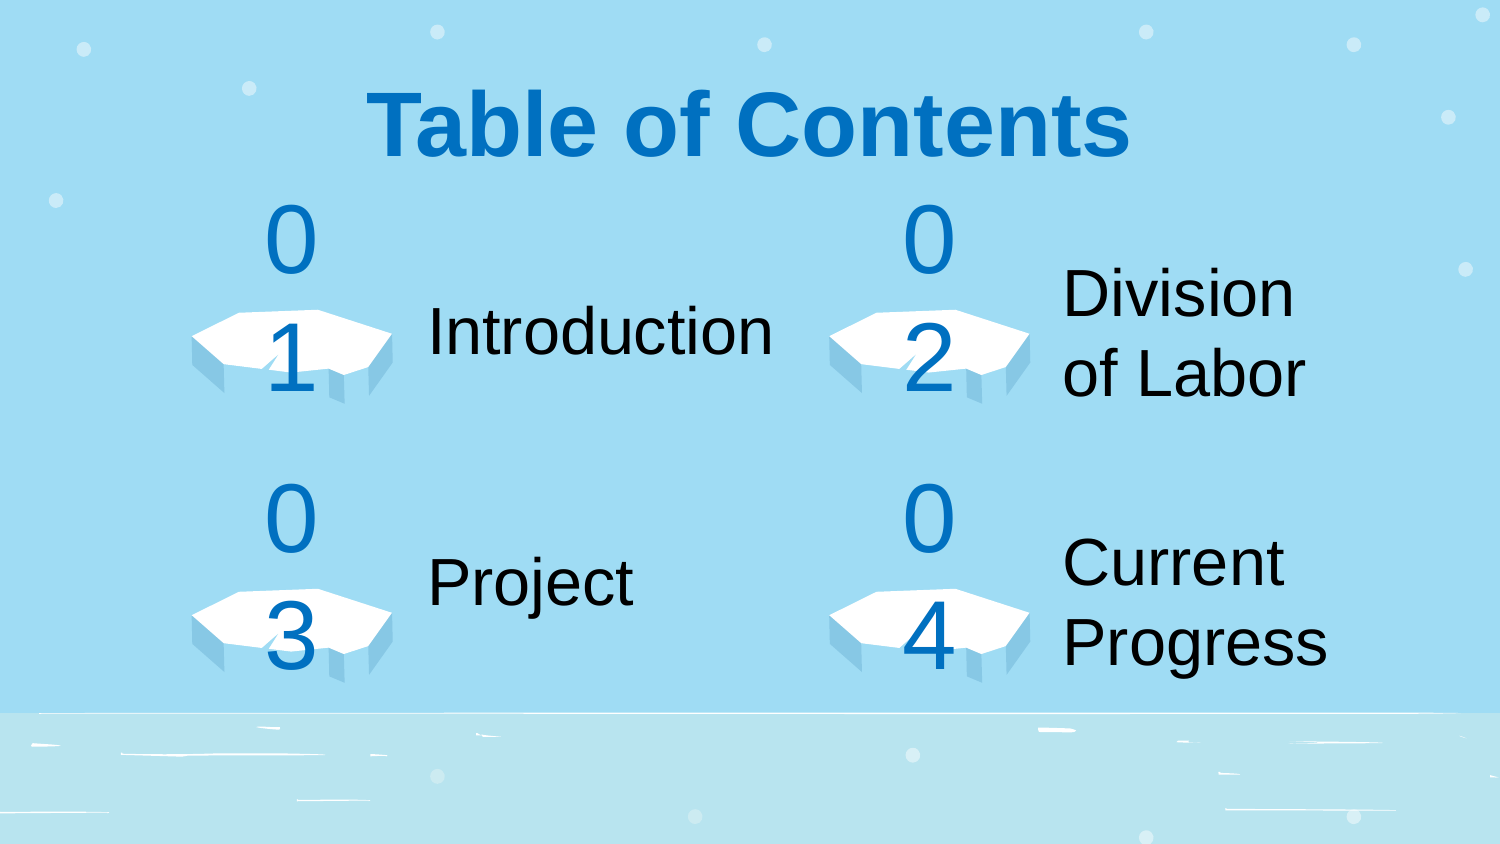

# Table of Contents
01
02
Introduction
Division of Labor

03
04
Current Progress
Project